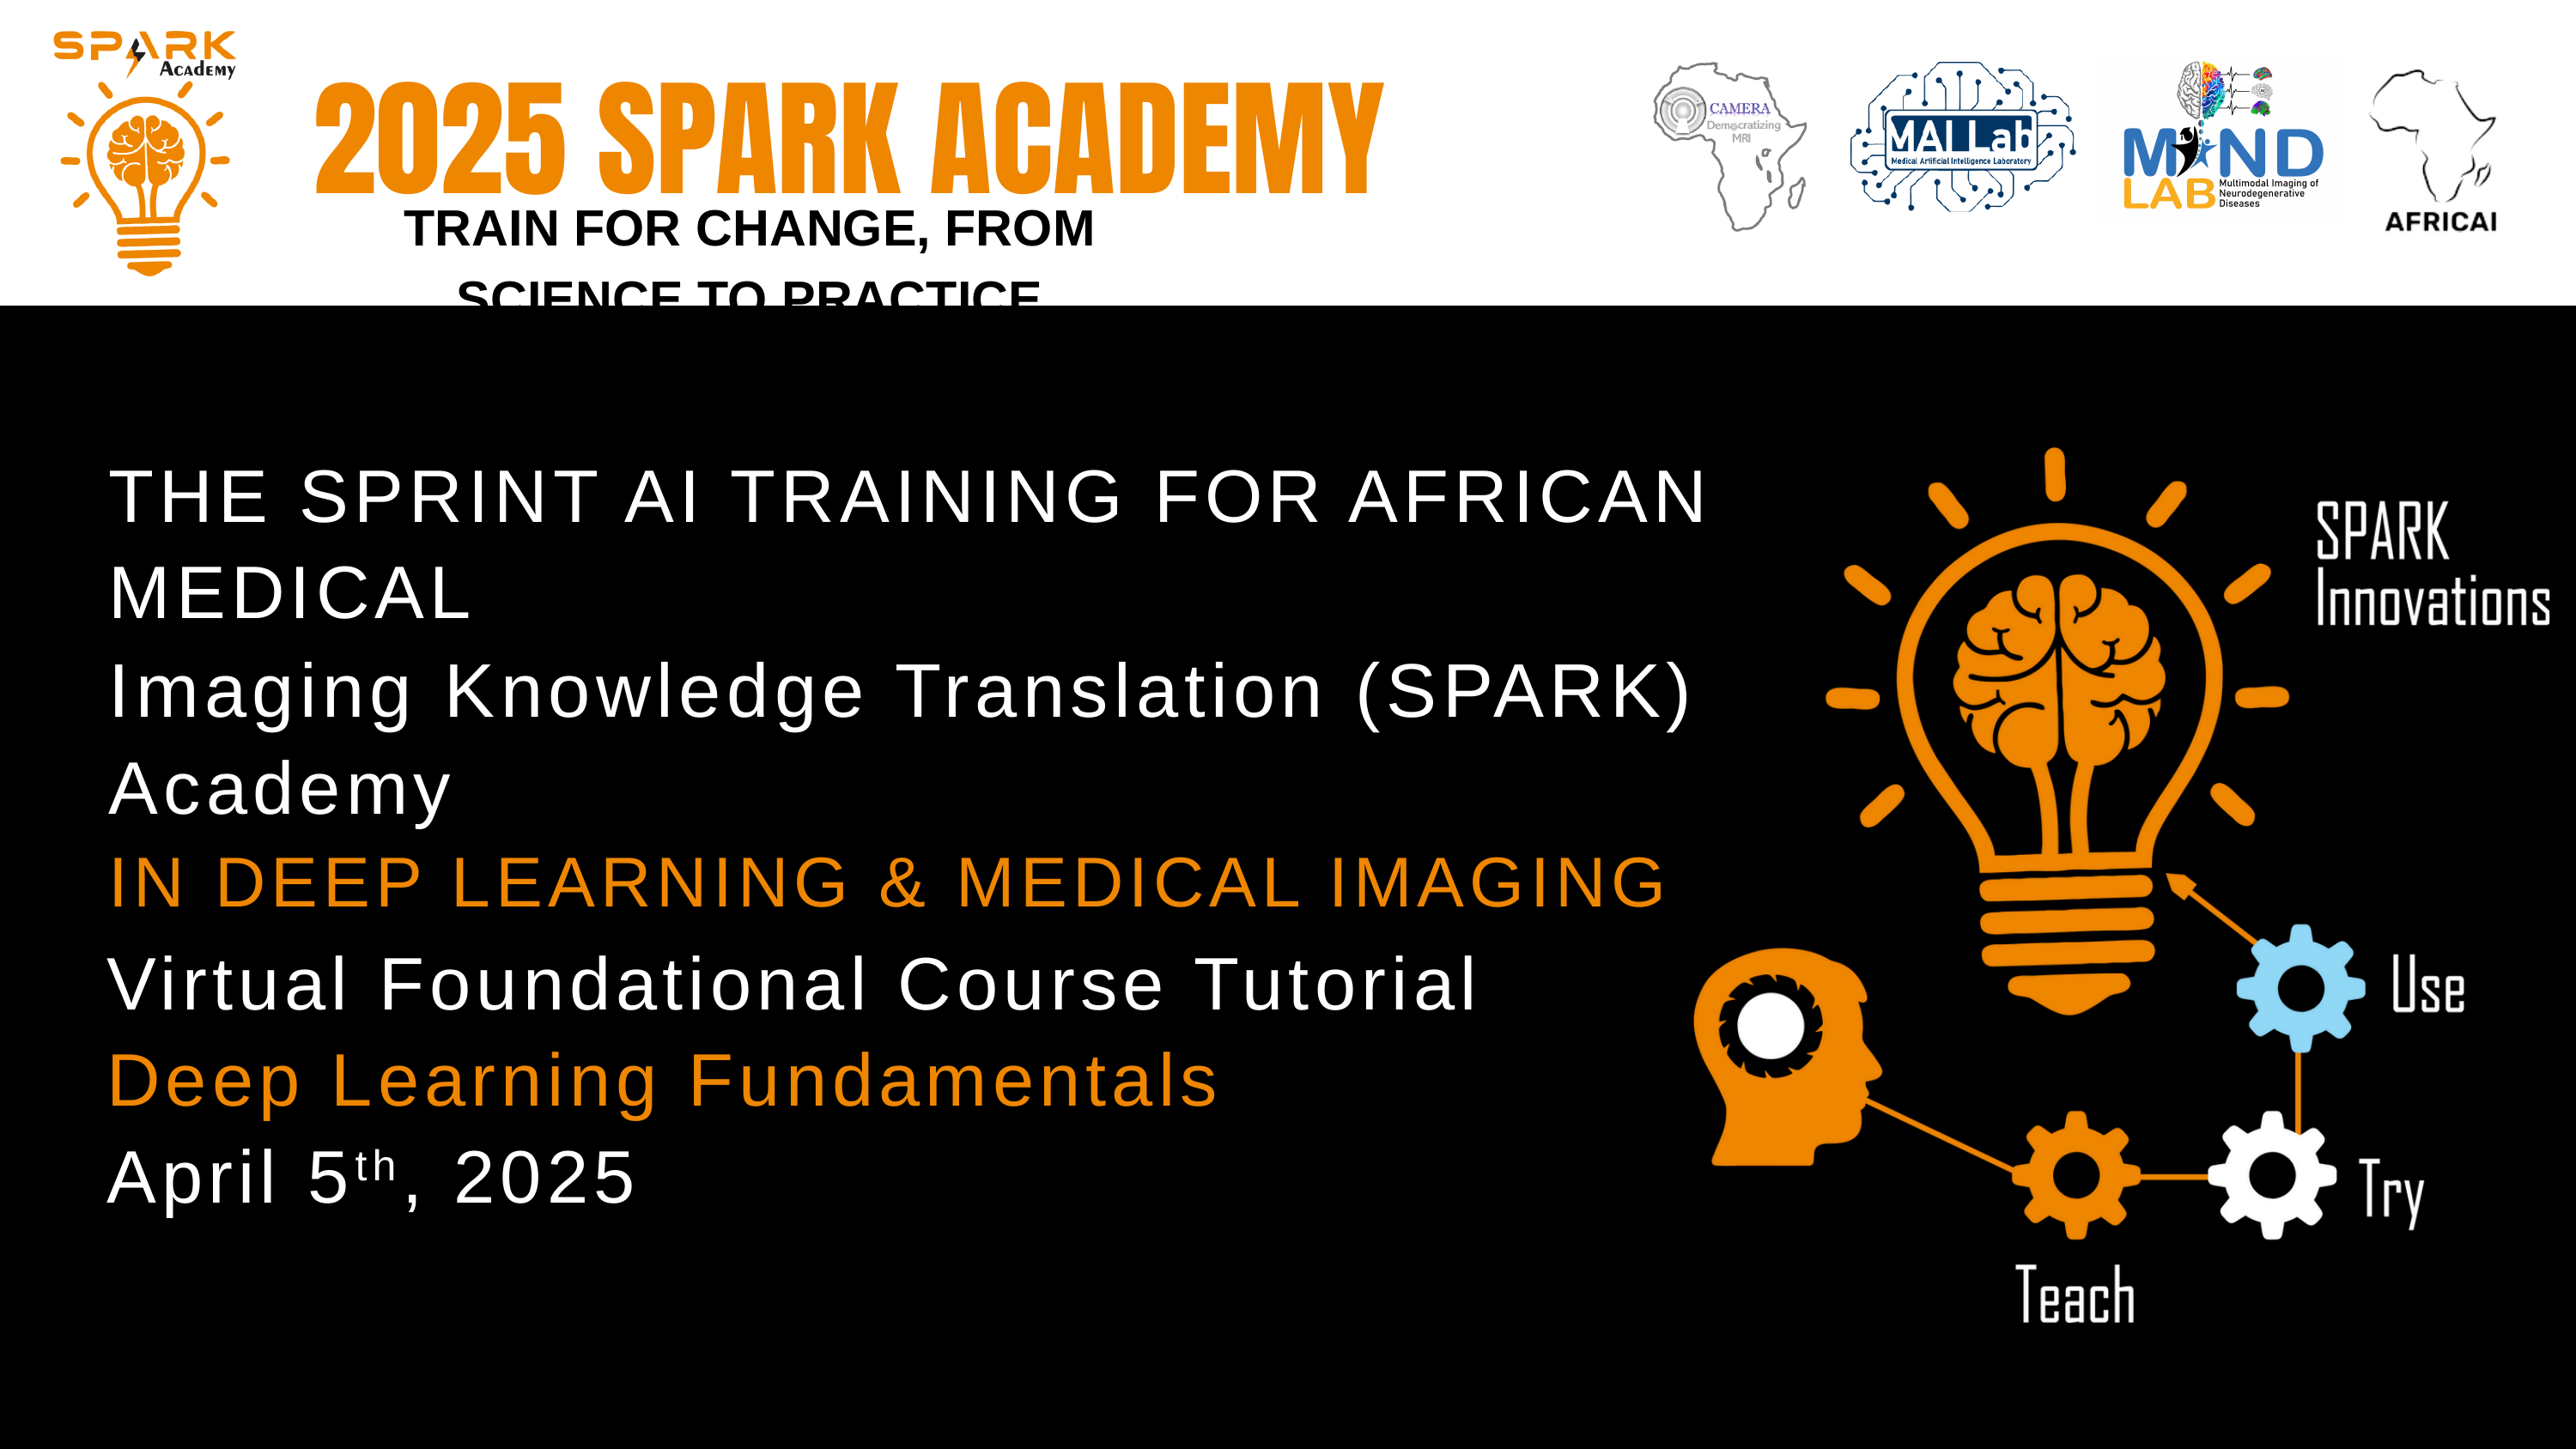

2025 SPARK ACADEMY

TRAIN FOR CHANGE, FROM SCIENCE TO PRACTICE

THE SPRINT AI TRAINING FOR AFRICAN MEDICAL
Imaging Knowledge Translation (SPARK)
Academy
IN DEEP LEARNING & MEDICAL IMAGING

Virtual Foundational Course Tutorial
Deep Learning Fundamentals
April 5th, 2025